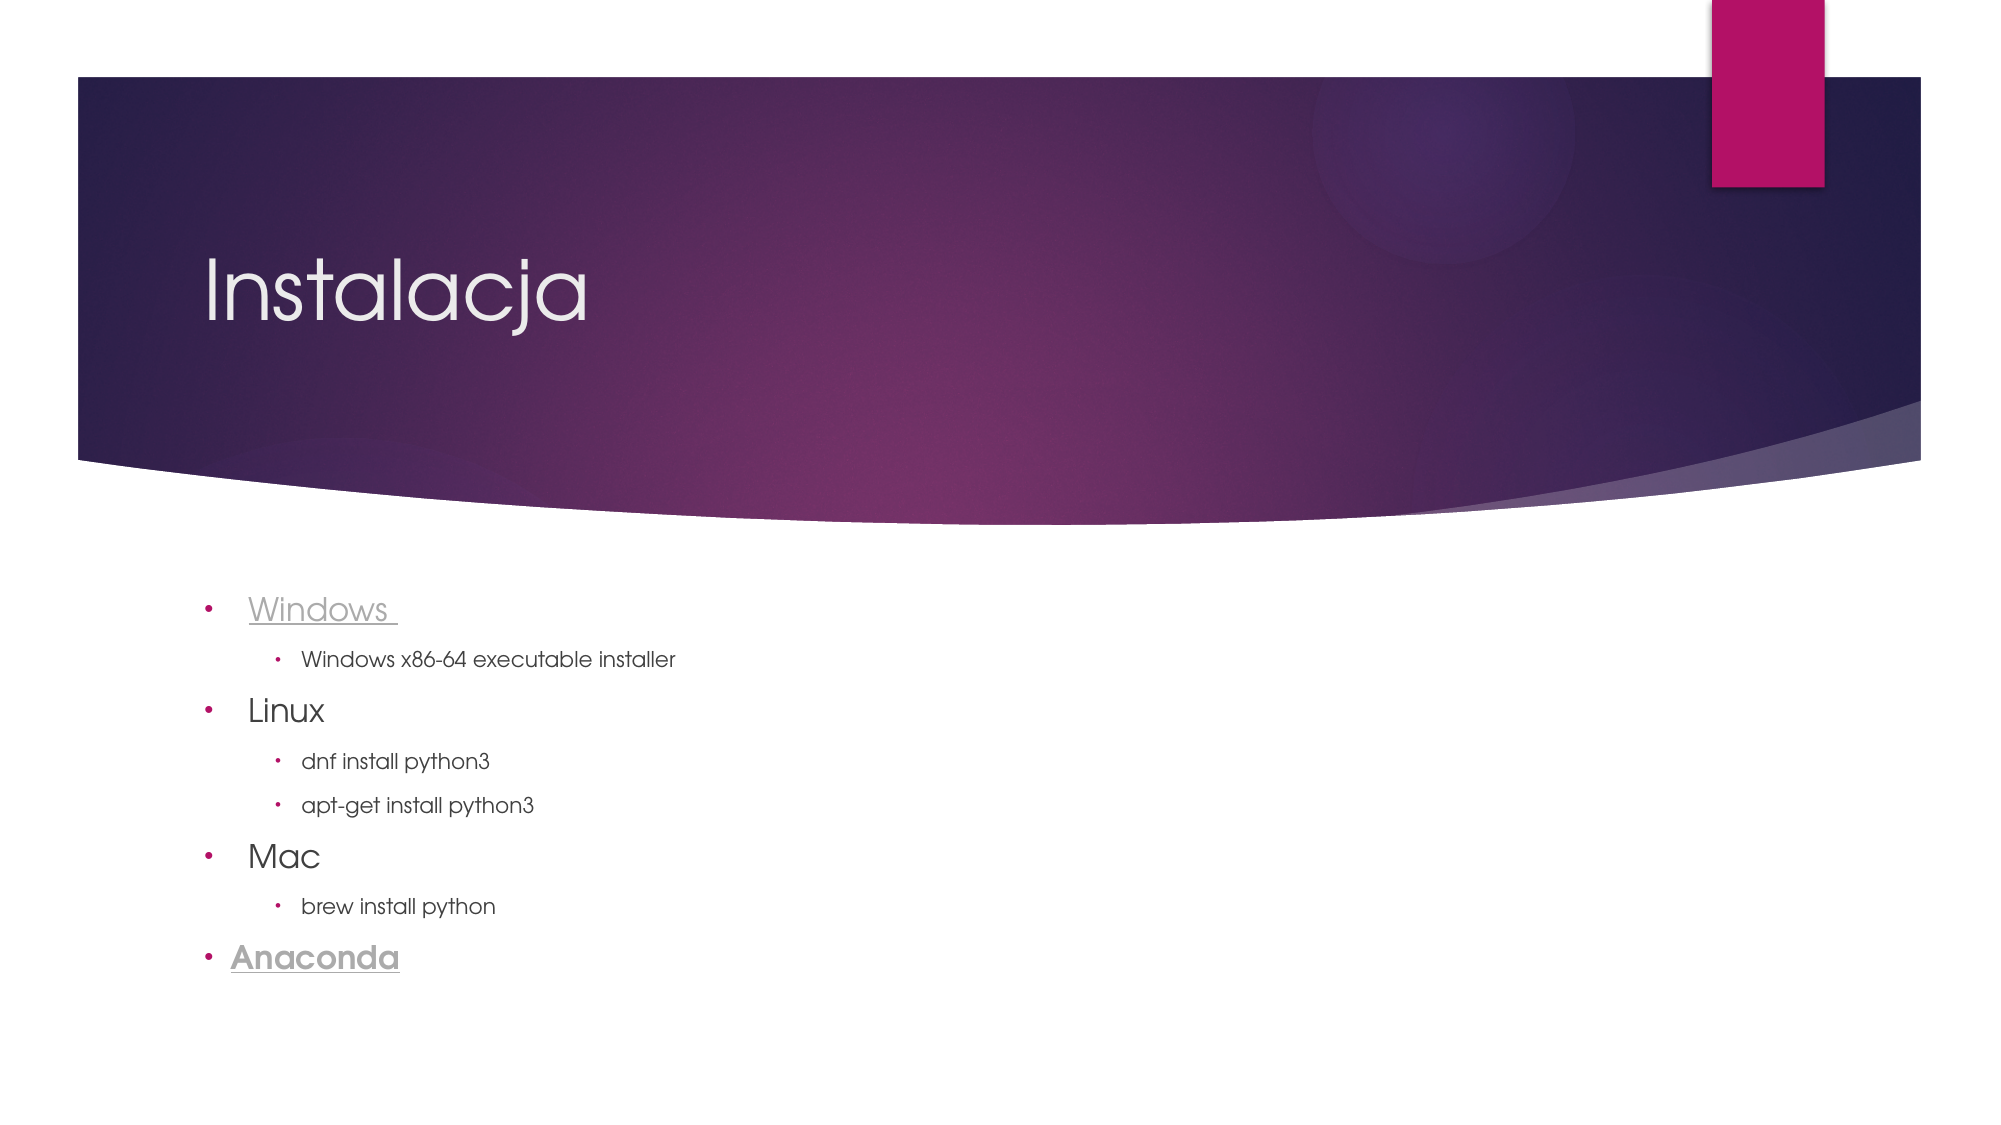

# Instalacja
Windows
Windows x86-64 executable installer
Linux
dnf install python3
apt-get install python3
Mac
brew install python
Anaconda